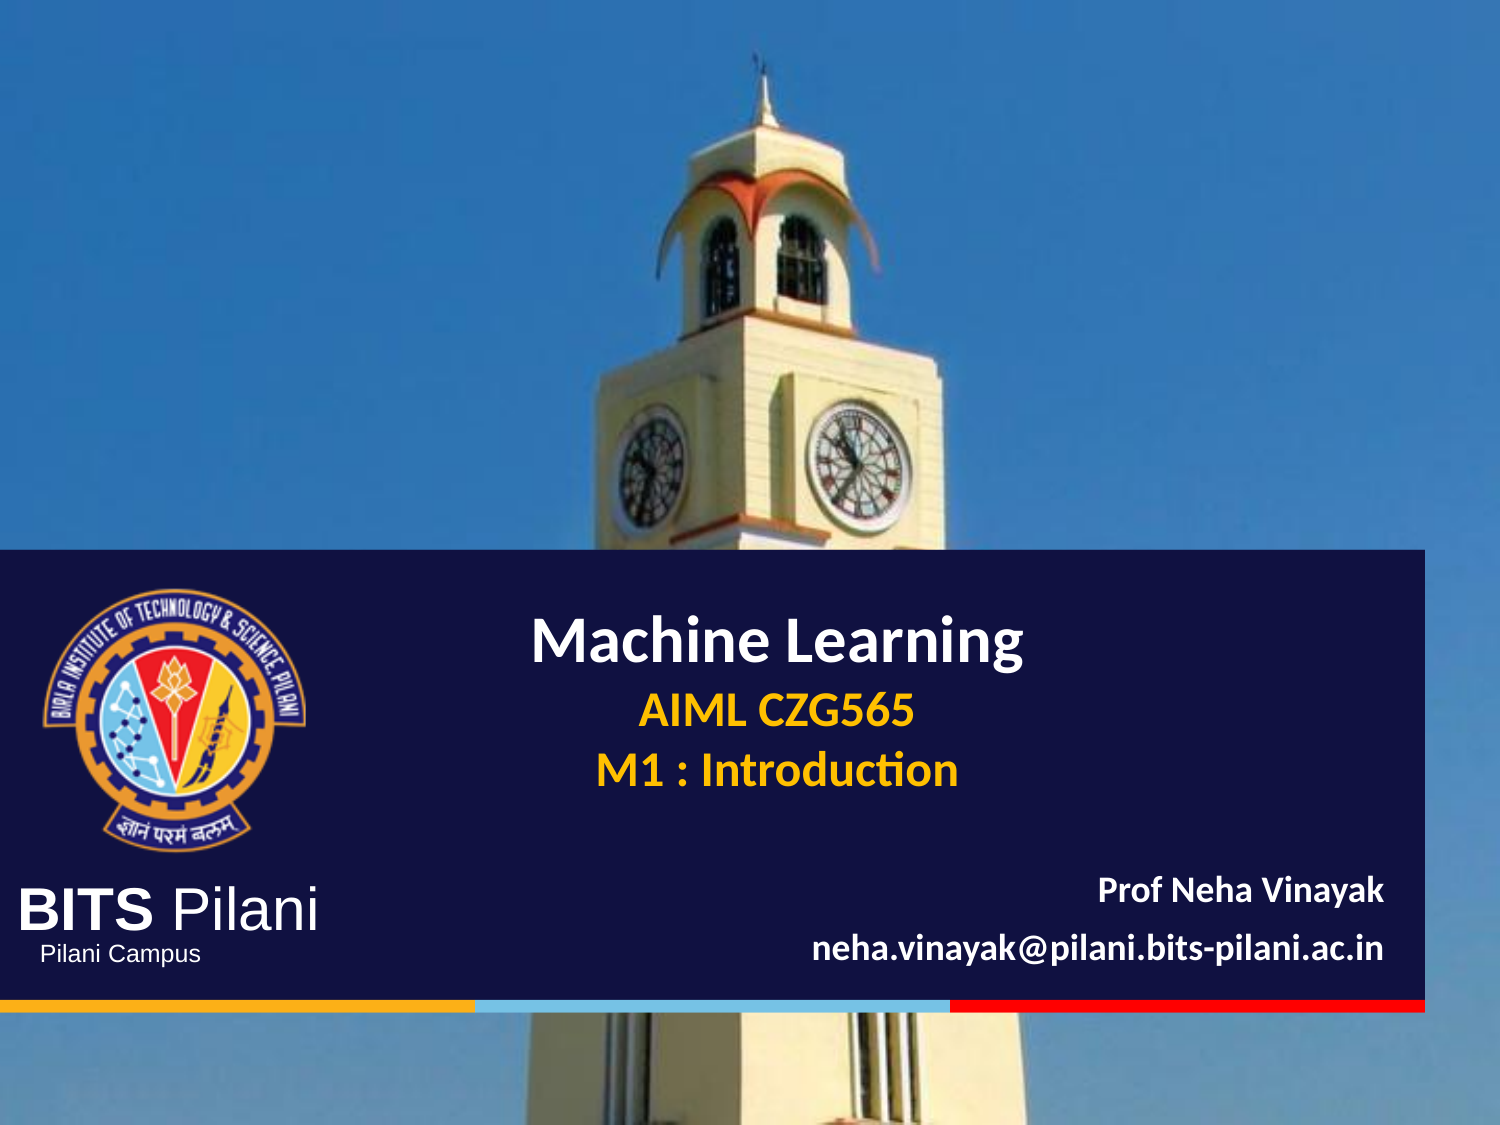

Machine Learning
AIML CZG565
M1 : Introduction

Prof Neha Vinayak
neha.vinayak@pilani.bits-pilani.ac.in